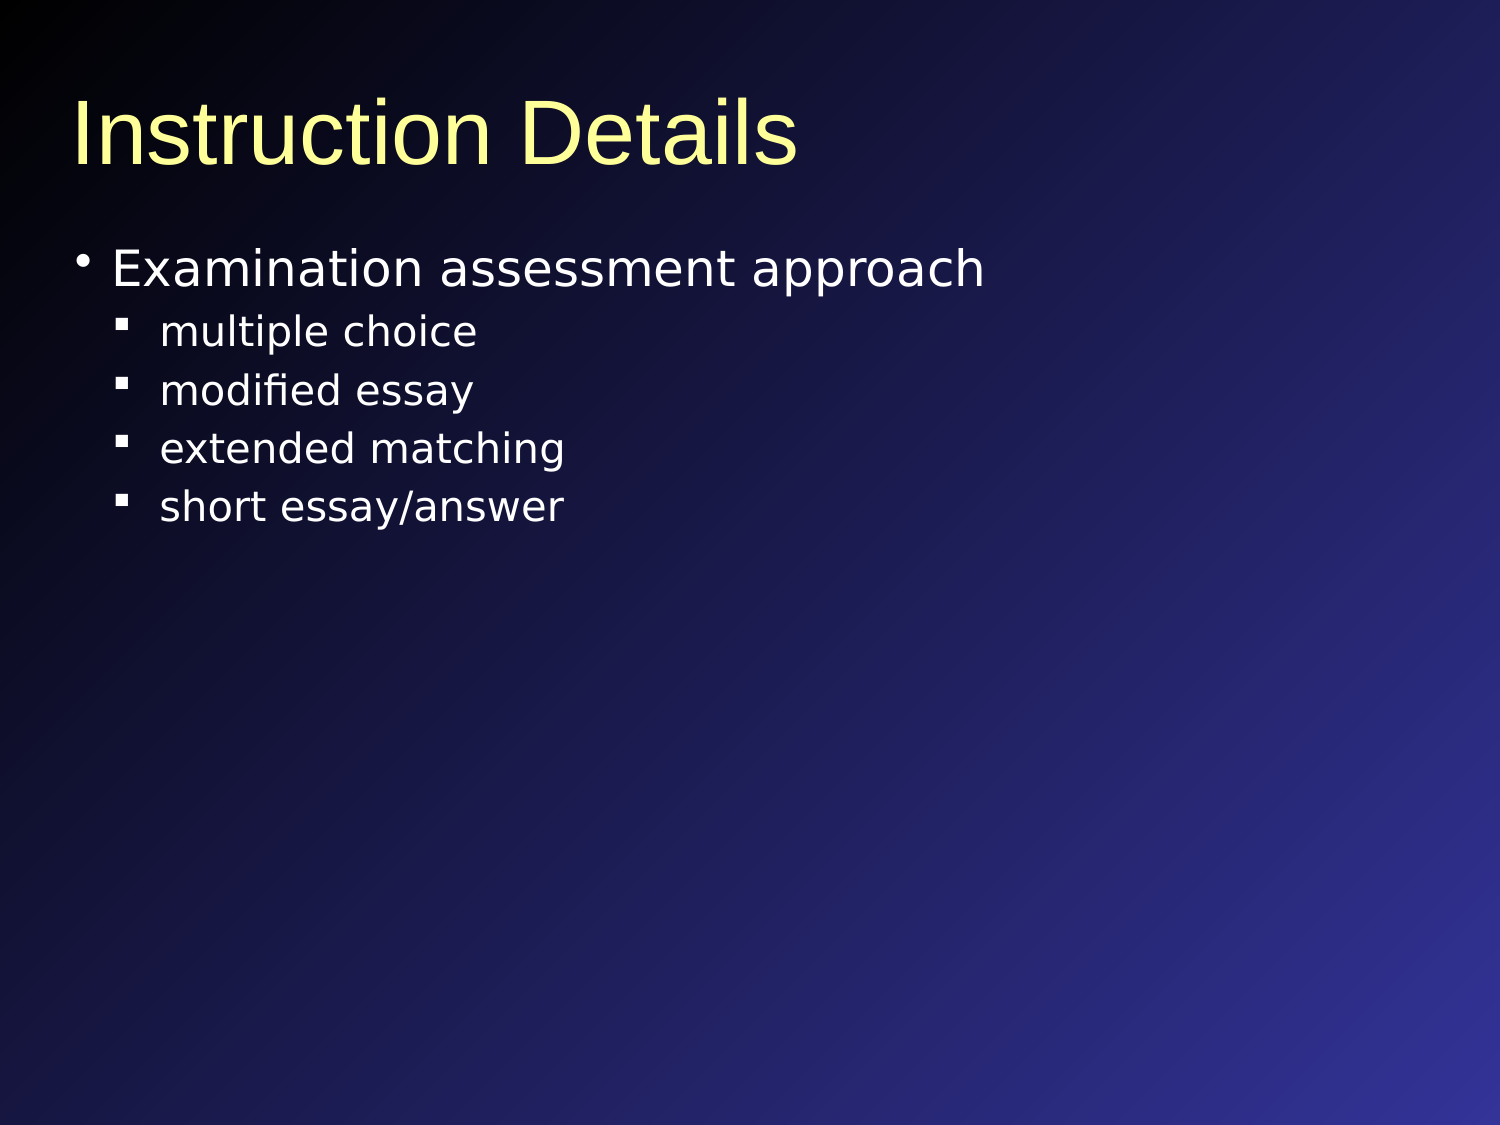

# Instruction Details
Examination assessment approach
multiple choice
modified essay
extended matching
short essay/answer